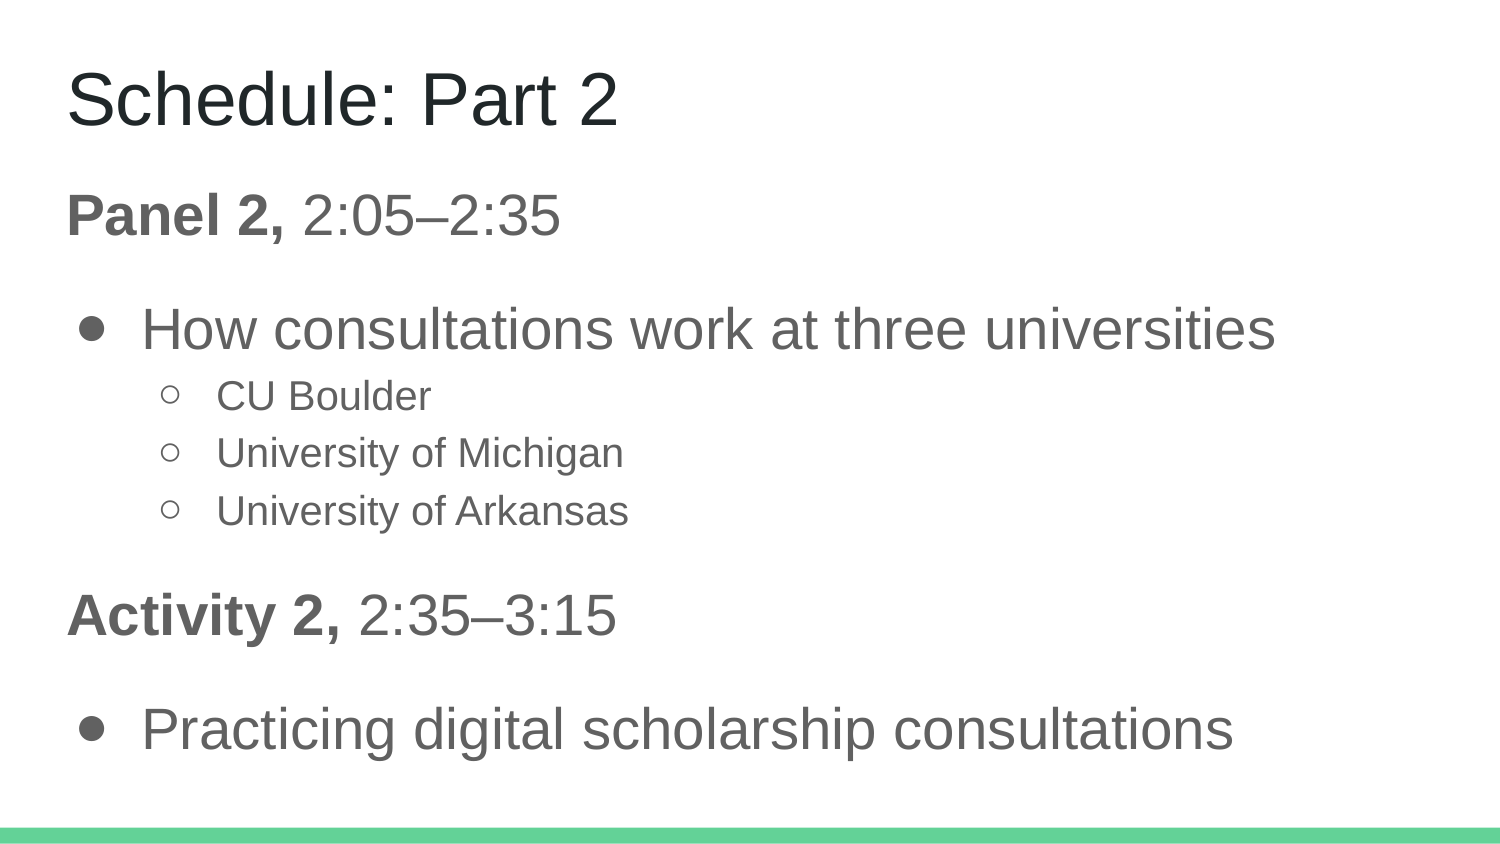

# Schedule: Part 2
Panel 2, 2:05–2:35
How consultations work at three universities
CU Boulder
University of Michigan
University of Arkansas
Activity 2, 2:35–3:15
Practicing digital scholarship consultations